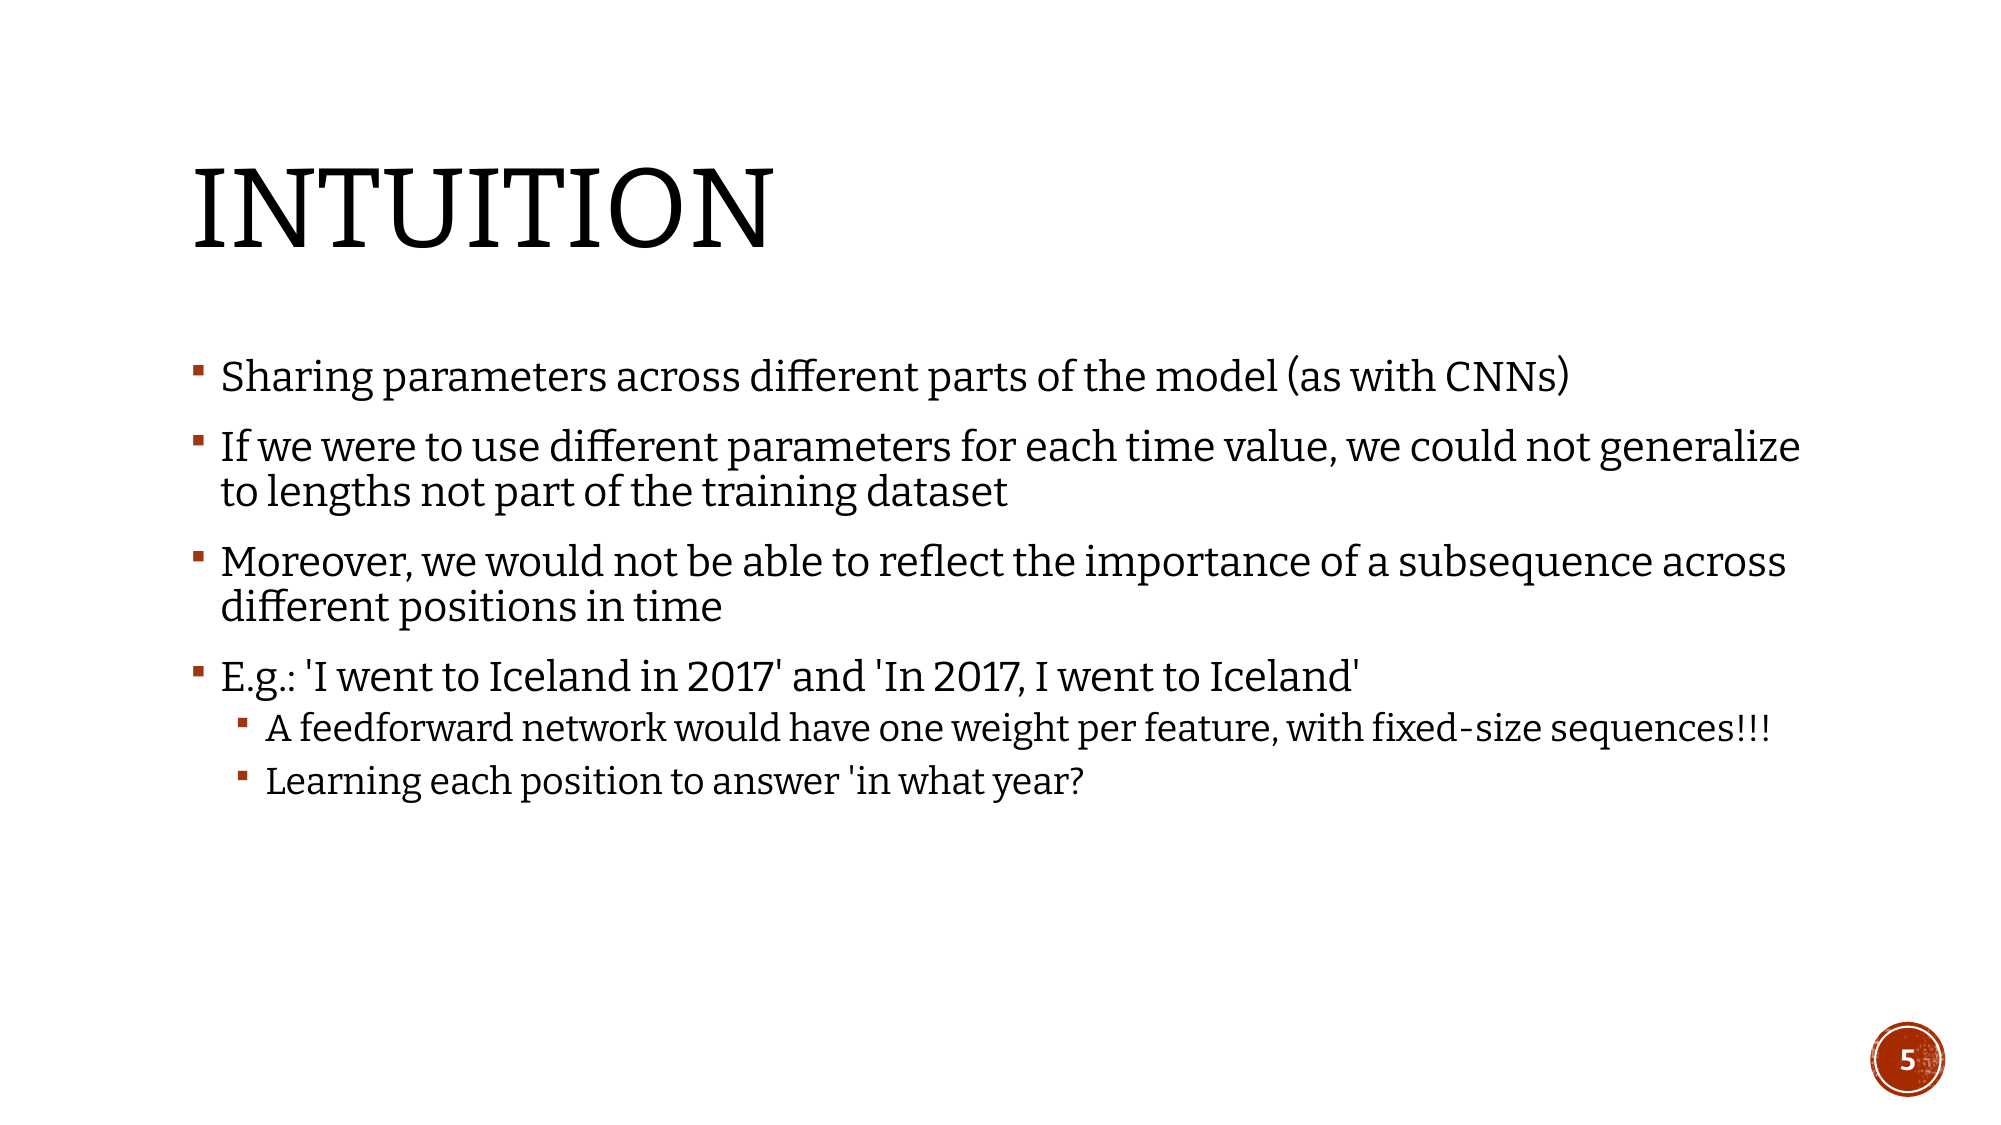

# Intuition
Sharing parameters across different parts of the model (as with CNNs)
If we were to use different parameters for each time value, we could not generalize to lengths not part of the training dataset
Moreover, we would not be able to reflect the importance of a subsequence across different positions in time
E.g.: 'I went to Iceland in 2017' and 'In 2017, I went to Iceland'
A feedforward network would have one weight per feature, with fixed-size sequences!!!
Learning each position to answer 'in what year?

5